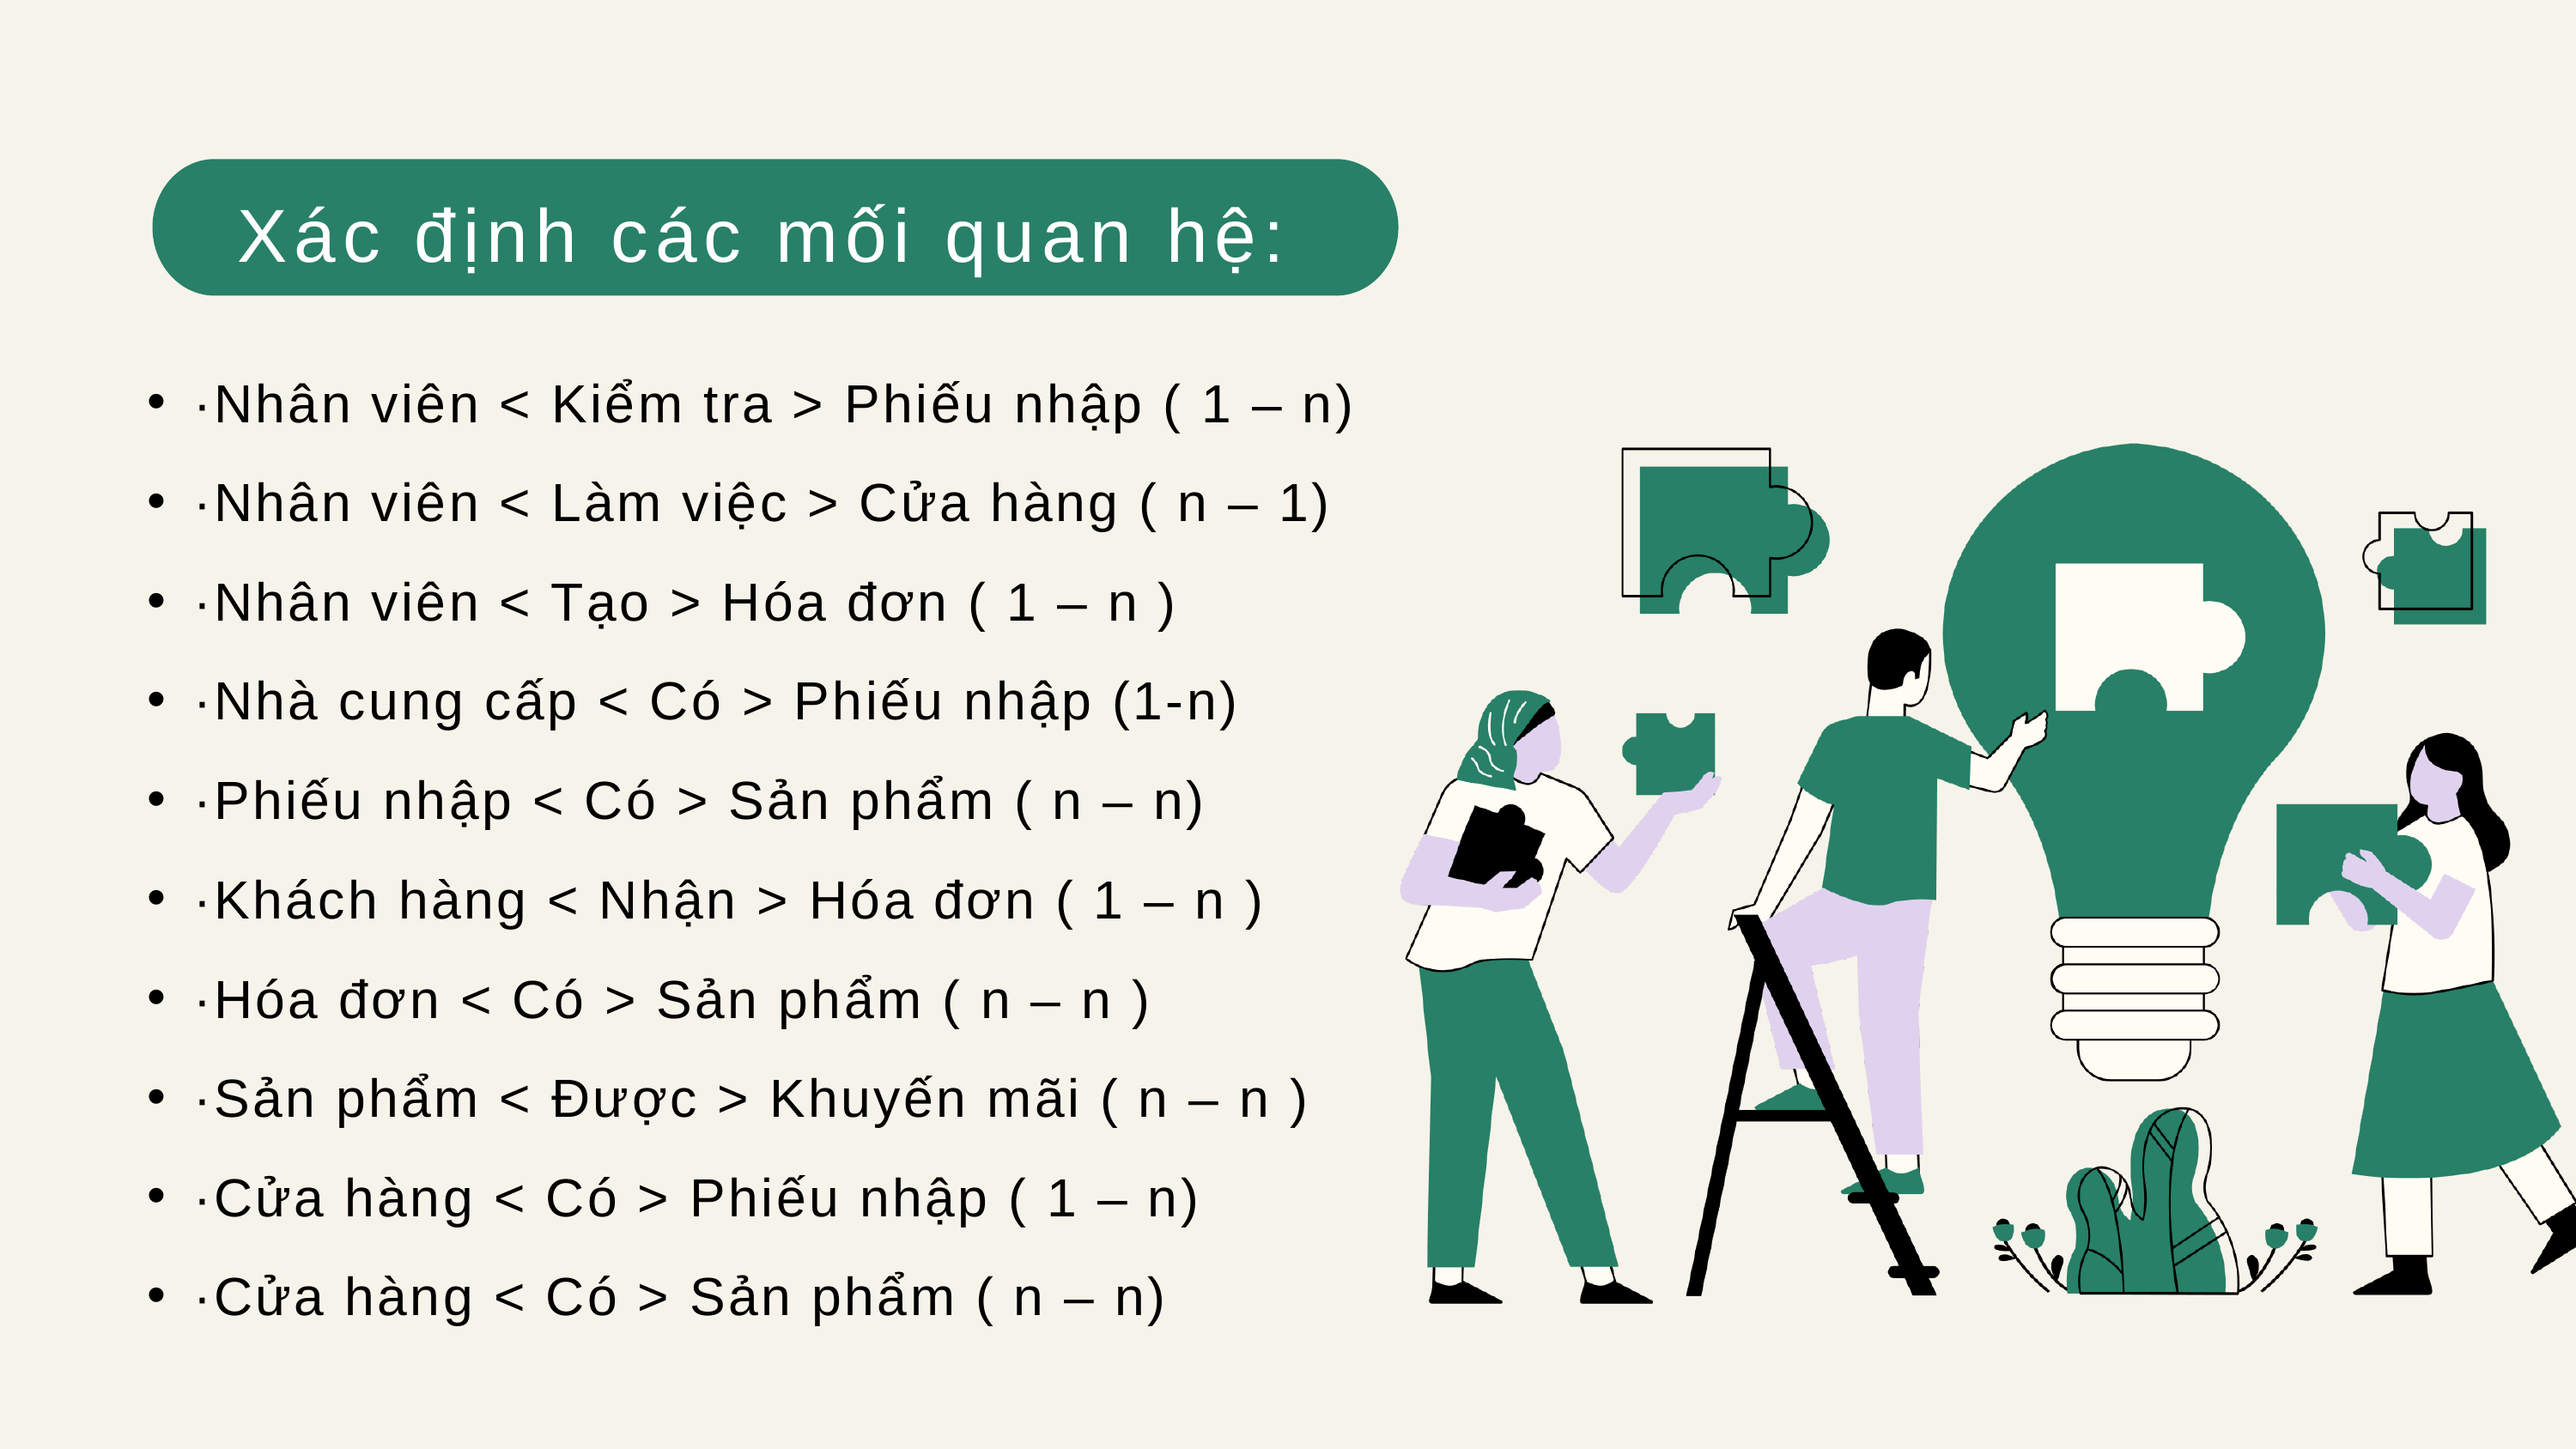

Xác định các mối quan hệ:
·Nhân viên < Kiểm tra > Phiếu nhập ( 1 – n)
·Nhân viên < Làm việc > Cửa hàng ( n – 1)
·Nhân viên < Tạo > Hóa đơn ( 1 – n )
·Nhà cung cấp < Có > Phiếu nhập (1-n)
·Phiếu nhập < Có > Sản phẩm ( n – n)
·Khách hàng < Nhận > Hóa đơn ( 1 – n )
·Hóa đơn < Có > Sản phẩm ( n – n )
·Sản phẩm < Được > Khuyến mãi ( n – n )
·Cửa hàng < Có > Phiếu nhập ( 1 – n)
·Cửa hàng < Có > Sản phẩm ( n – n)